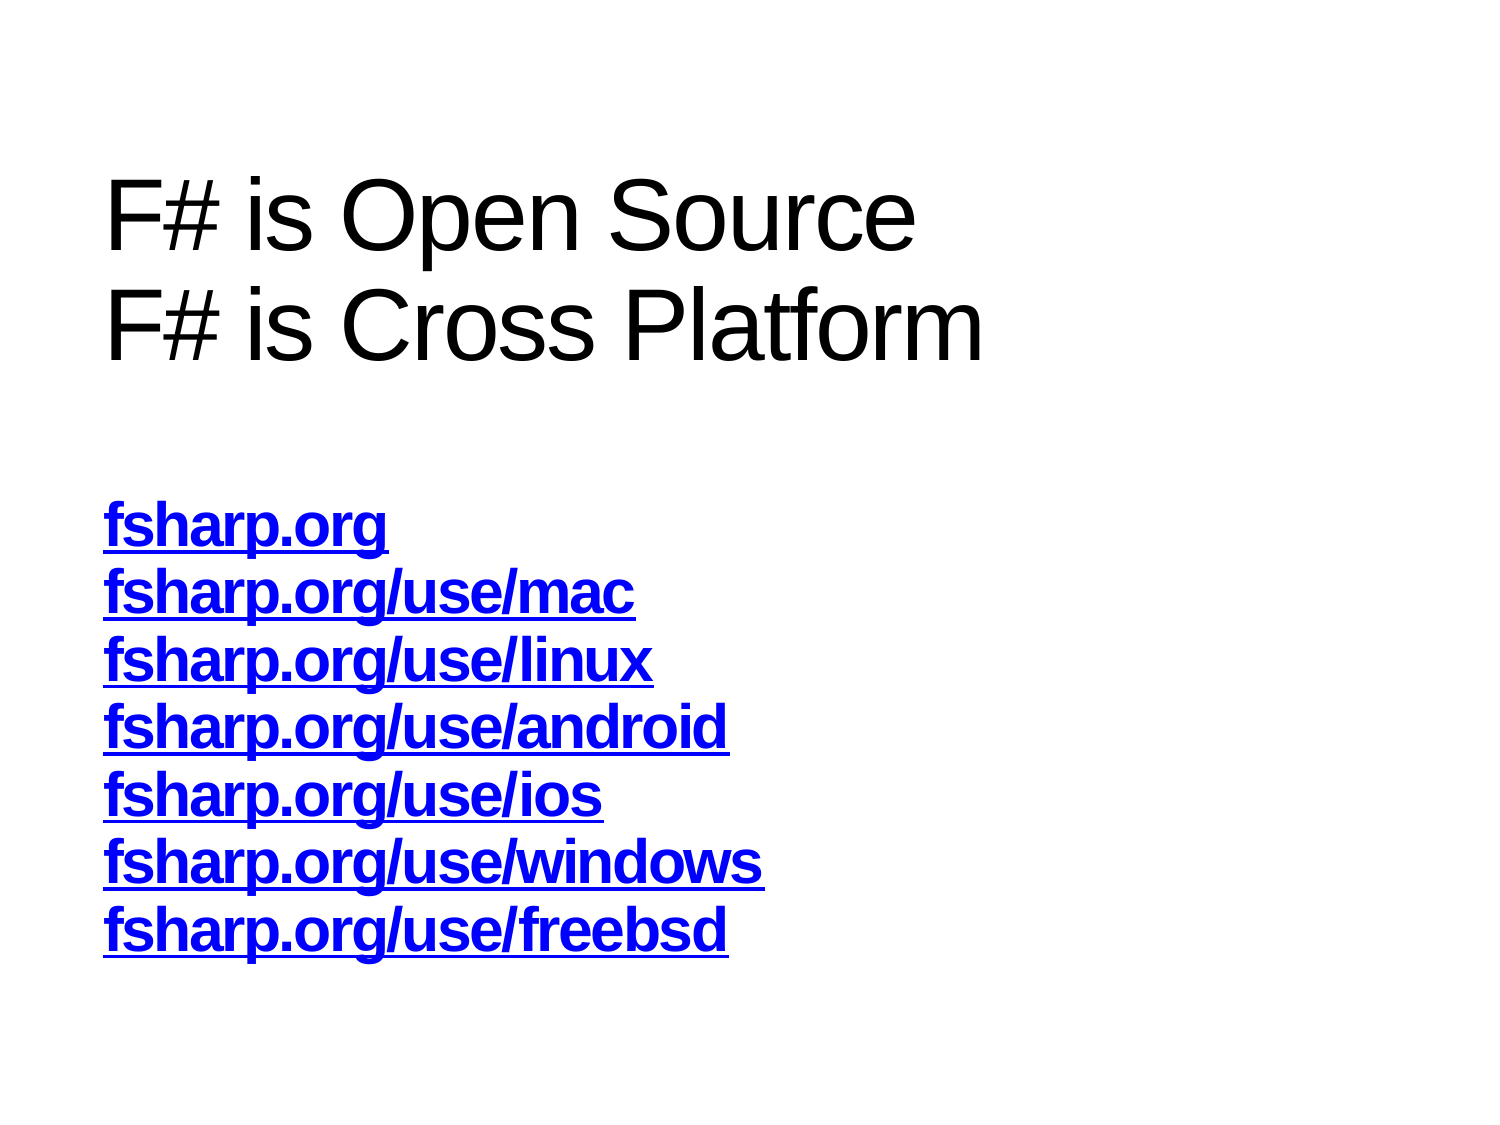

# F# is Open Source F# is Cross Platform

fsharp.org
fsharp.org/use/mac
fsharp.org/use/linux
fsharp.org/use/android
fsharp.org/use/ios
fsharp.org/use/windows
fsharp.org/use/freebsd